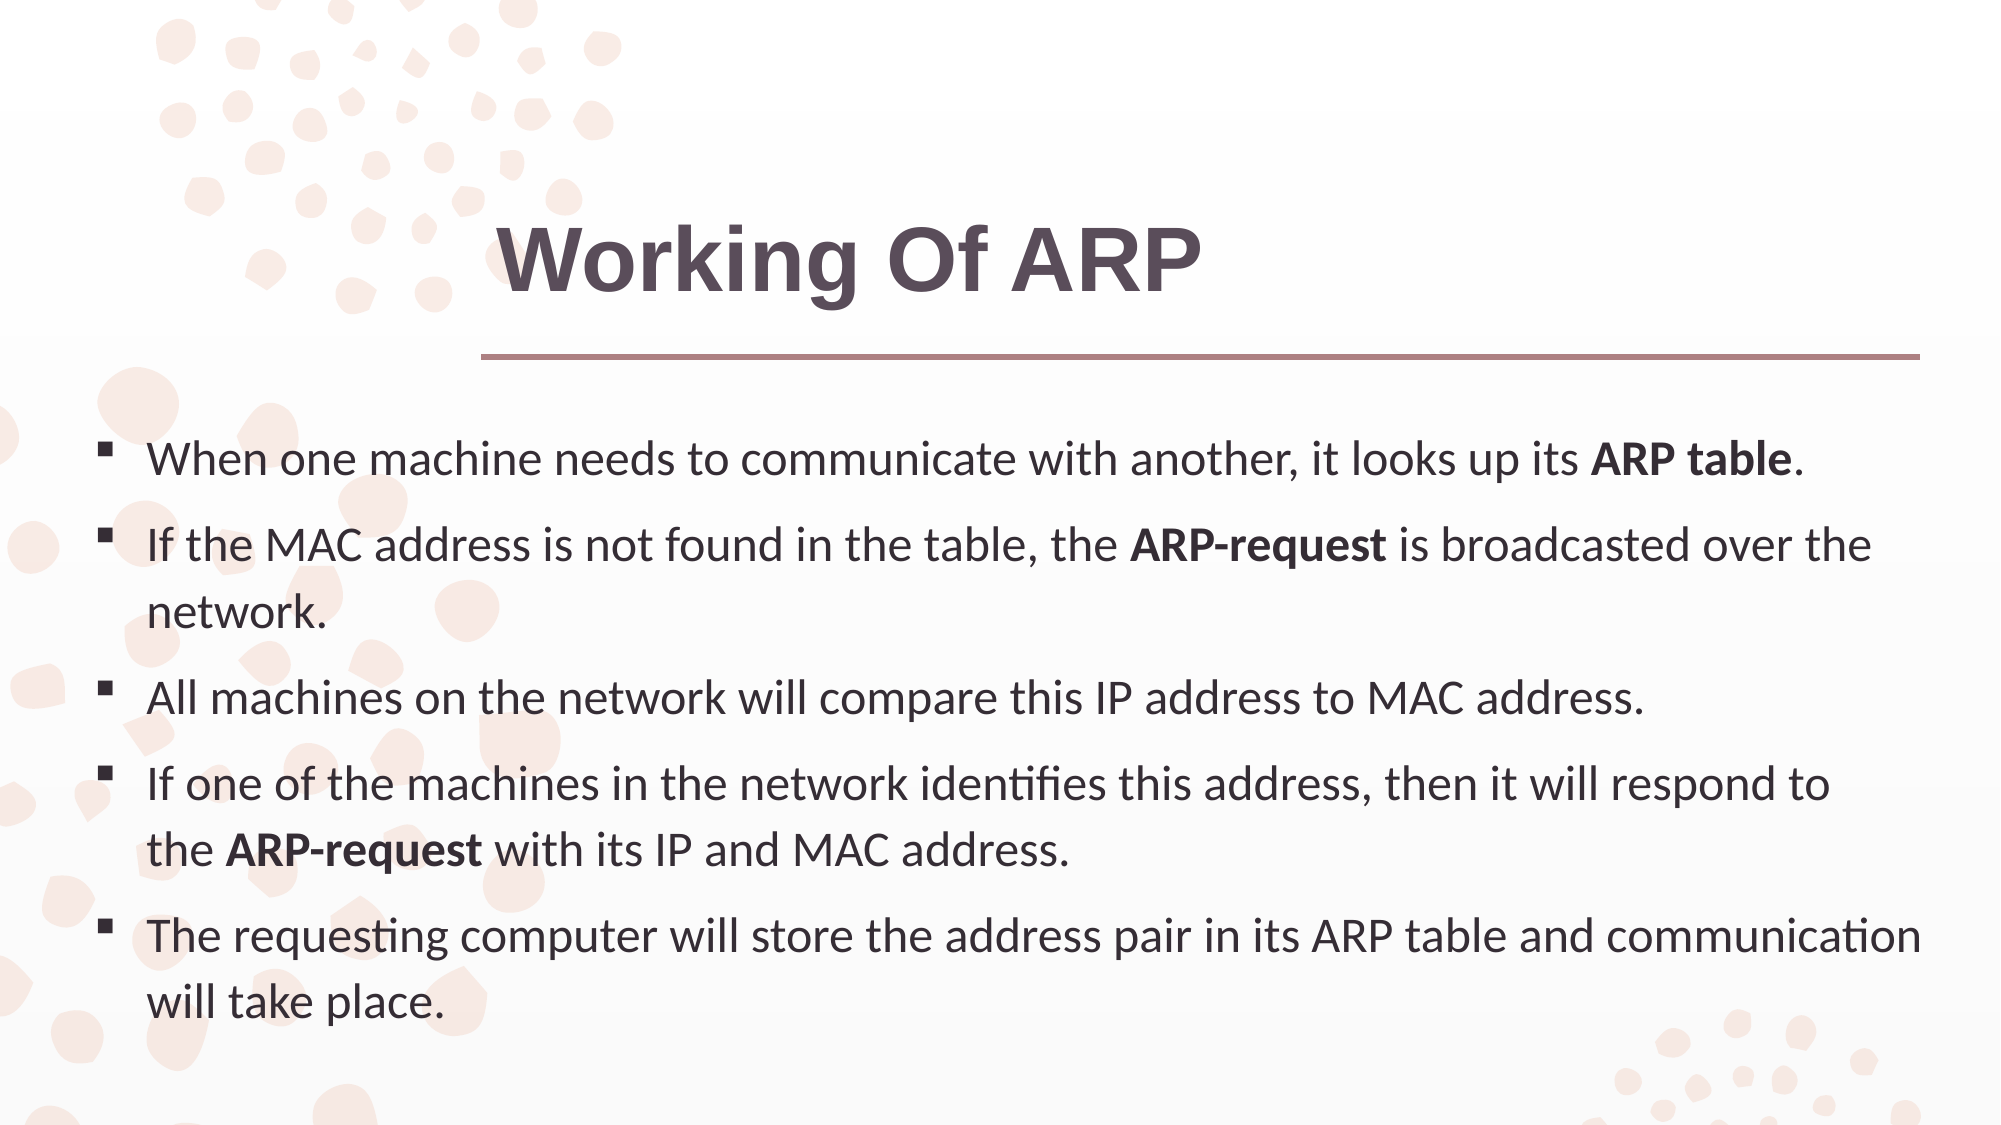

# Working Of ARP
When one machine needs to communicate with another, it looks up its ARP table.
If the MAC address is not found in the table, the ARP-request is broadcasted over the network.
All machines on the network will compare this IP address to MAC address.
If one of the machines in the network identifies this address, then it will respond to the ARP-request with its IP and MAC address.
The requesting computer will store the address pair in its ARP table and communication will take place.